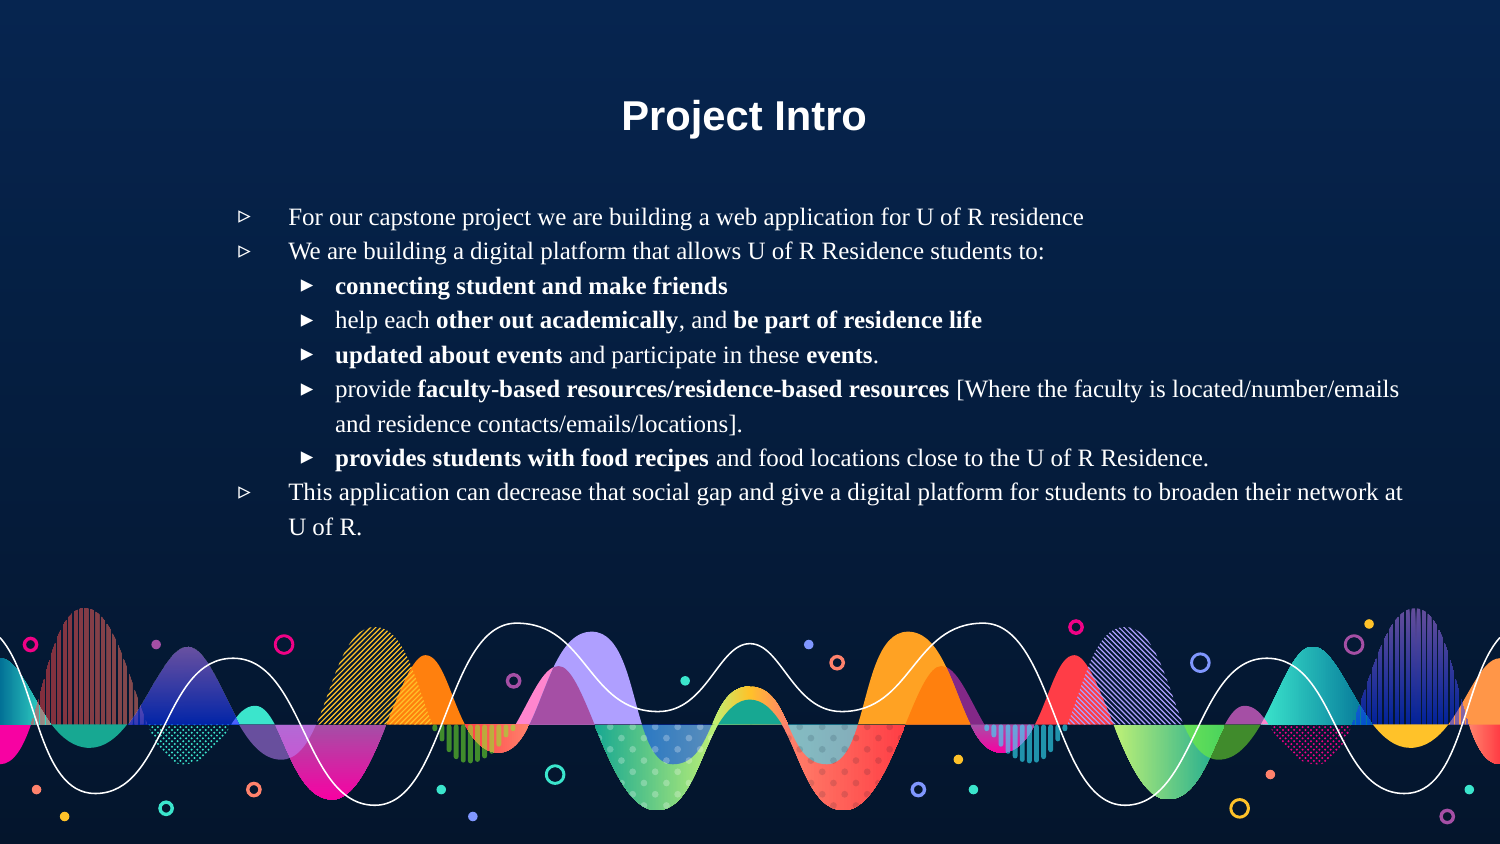

Project Intro
For our capstone project we are building a web application for U of R residence
We are building a digital platform that allows U of R Residence students to:
connecting student and make friends
help each other out academically, and be part of residence life
updated about events and participate in these events.
provide faculty-based resources/residence-based resources [Where the faculty is located/number/emails and residence contacts/emails/locations].
provides students with food recipes and food locations close to the U of R Residence.
This application can decrease that social gap and give a digital platform for students to broaden their network at U of R.